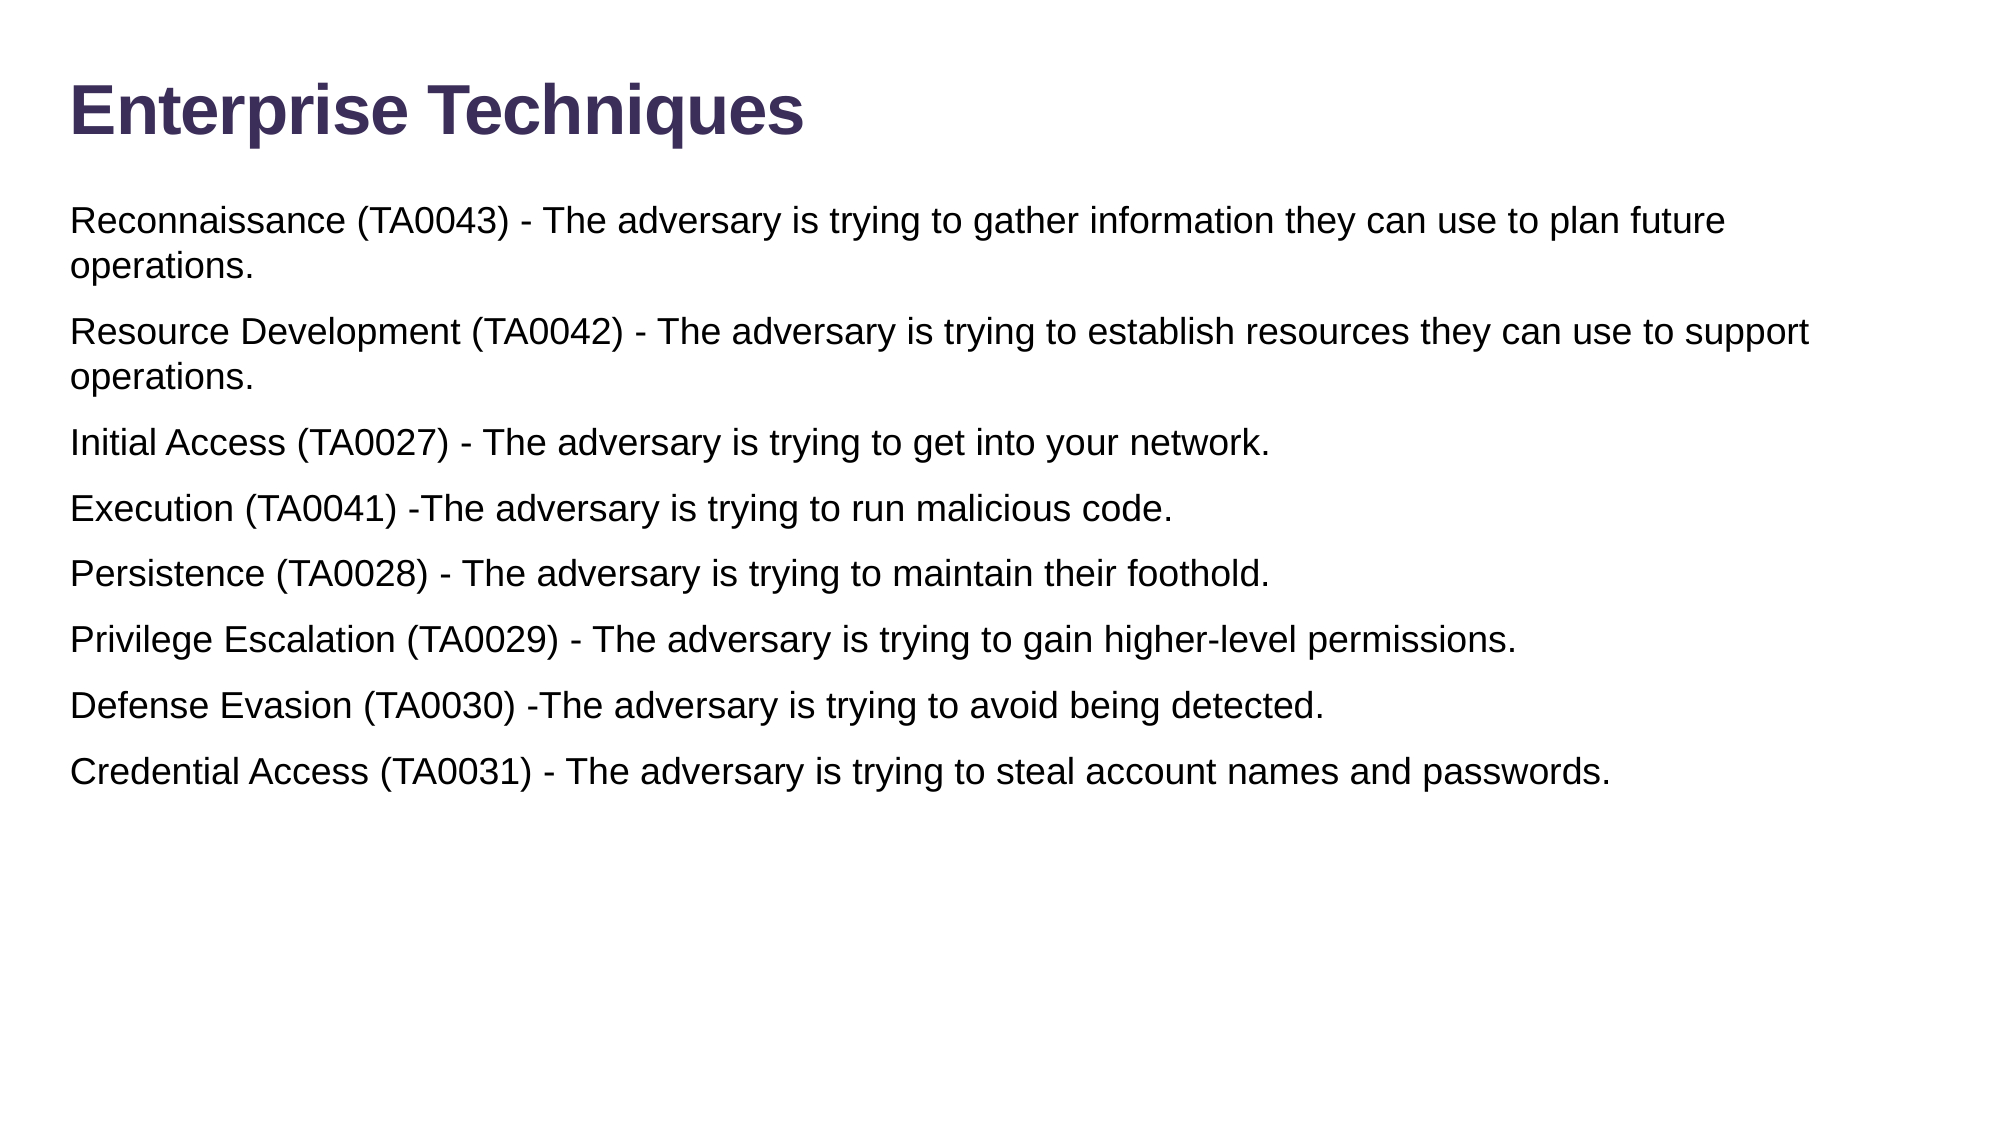

# Enterprise Techniques
Reconnaissance (TA0043) - The adversary is trying to gather information they can use to plan future operations.
Resource Development (TA0042) - The adversary is trying to establish resources they can use to support operations.
Initial Access (TA0027) - The adversary is trying to get into your network.
Execution (TA0041) -The adversary is trying to run malicious code.
Persistence (TA0028) - The adversary is trying to maintain their foothold.
Privilege Escalation (TA0029) - The adversary is trying to gain higher-level permissions.
Defense Evasion (TA0030) -The adversary is trying to avoid being detected.
Credential Access (TA0031) - The adversary is trying to steal account names and passwords.